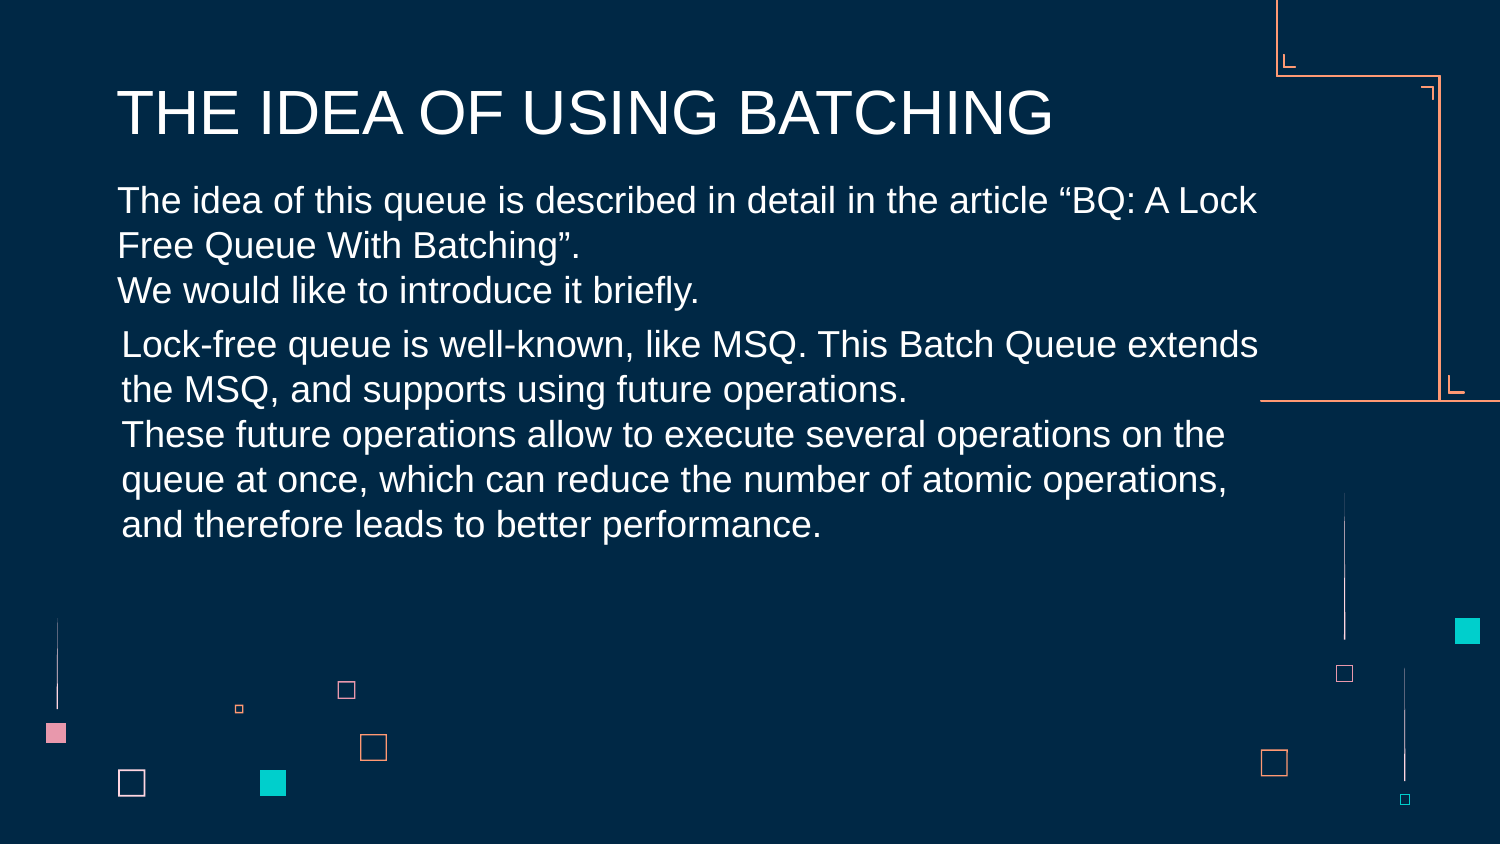

# THE IDEA OF USING BATCHING
The idea of this queue is described in detail in the article “BQ: A Lock Free Queue With Batching”.
We would like to introduce it briefly.
Lock-free queue is well-known, like MSQ. This Batch Queue extends the MSQ, and supports using future operations.
These future operations allow to execute several operations on the queue at once, which can reduce the number of atomic operations, and therefore leads to better performance.